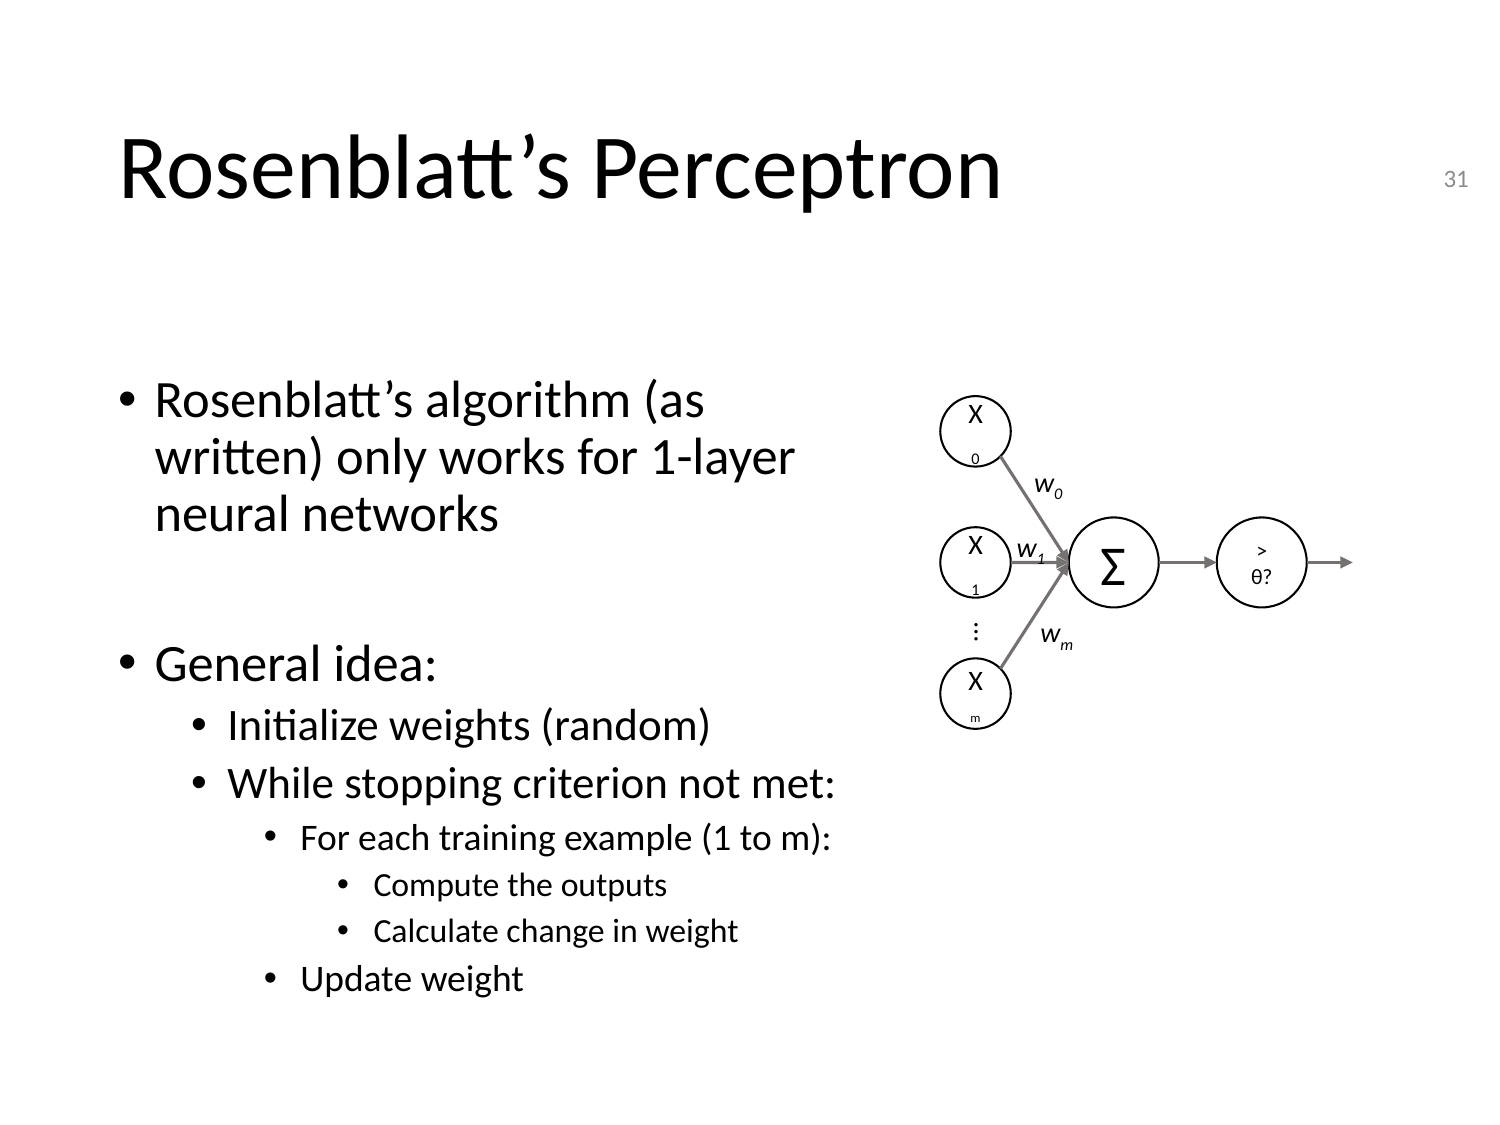

# Rosenblatt’s Perceptron
31
Rosenblatt’s algorithm (as written) only works for 1-layer neural networks

General idea:
Initialize weights (random)
While stopping criterion not met:
For each training example (1 to m):
Compute the outputs
Calculate change in weight
Update weight

X0
Σ
> θ?
X1
Xm
w0
w1
wm
…